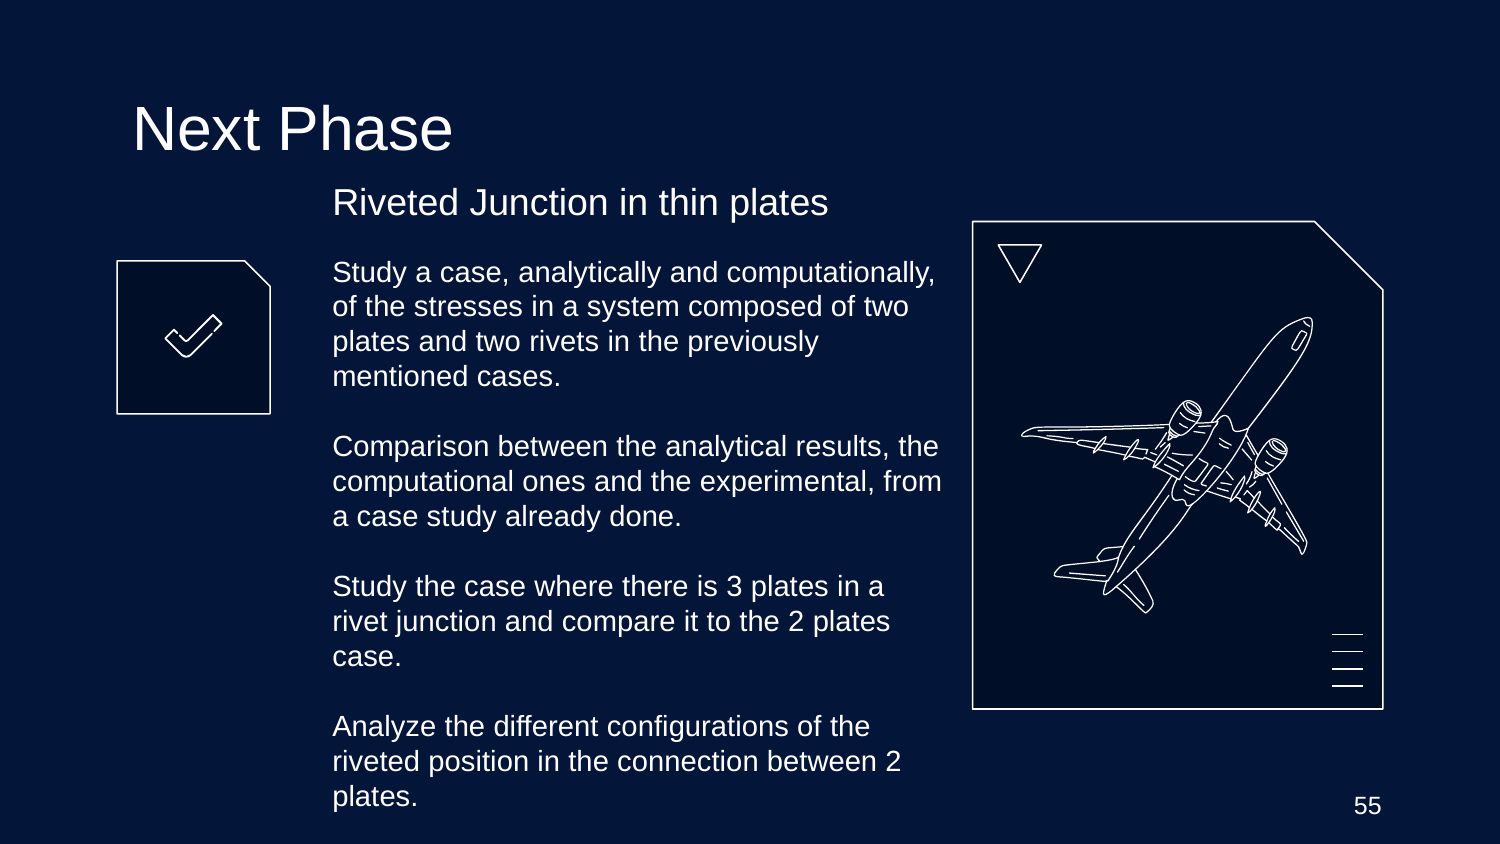

# Next Phase
Riveted Junction in thin plates

Study a case, analytically and computationally, of the stresses in a system composed of two plates and two rivets in the previously mentioned cases.

Comparison between the analytical results, the computational ones and the experimental, from a case study already done.

Study the case where there is 3 plates in a rivet junction and compare it to the 2 plates case.

Analyze the different configurations of the riveted position in the connection between 2 plates.

55